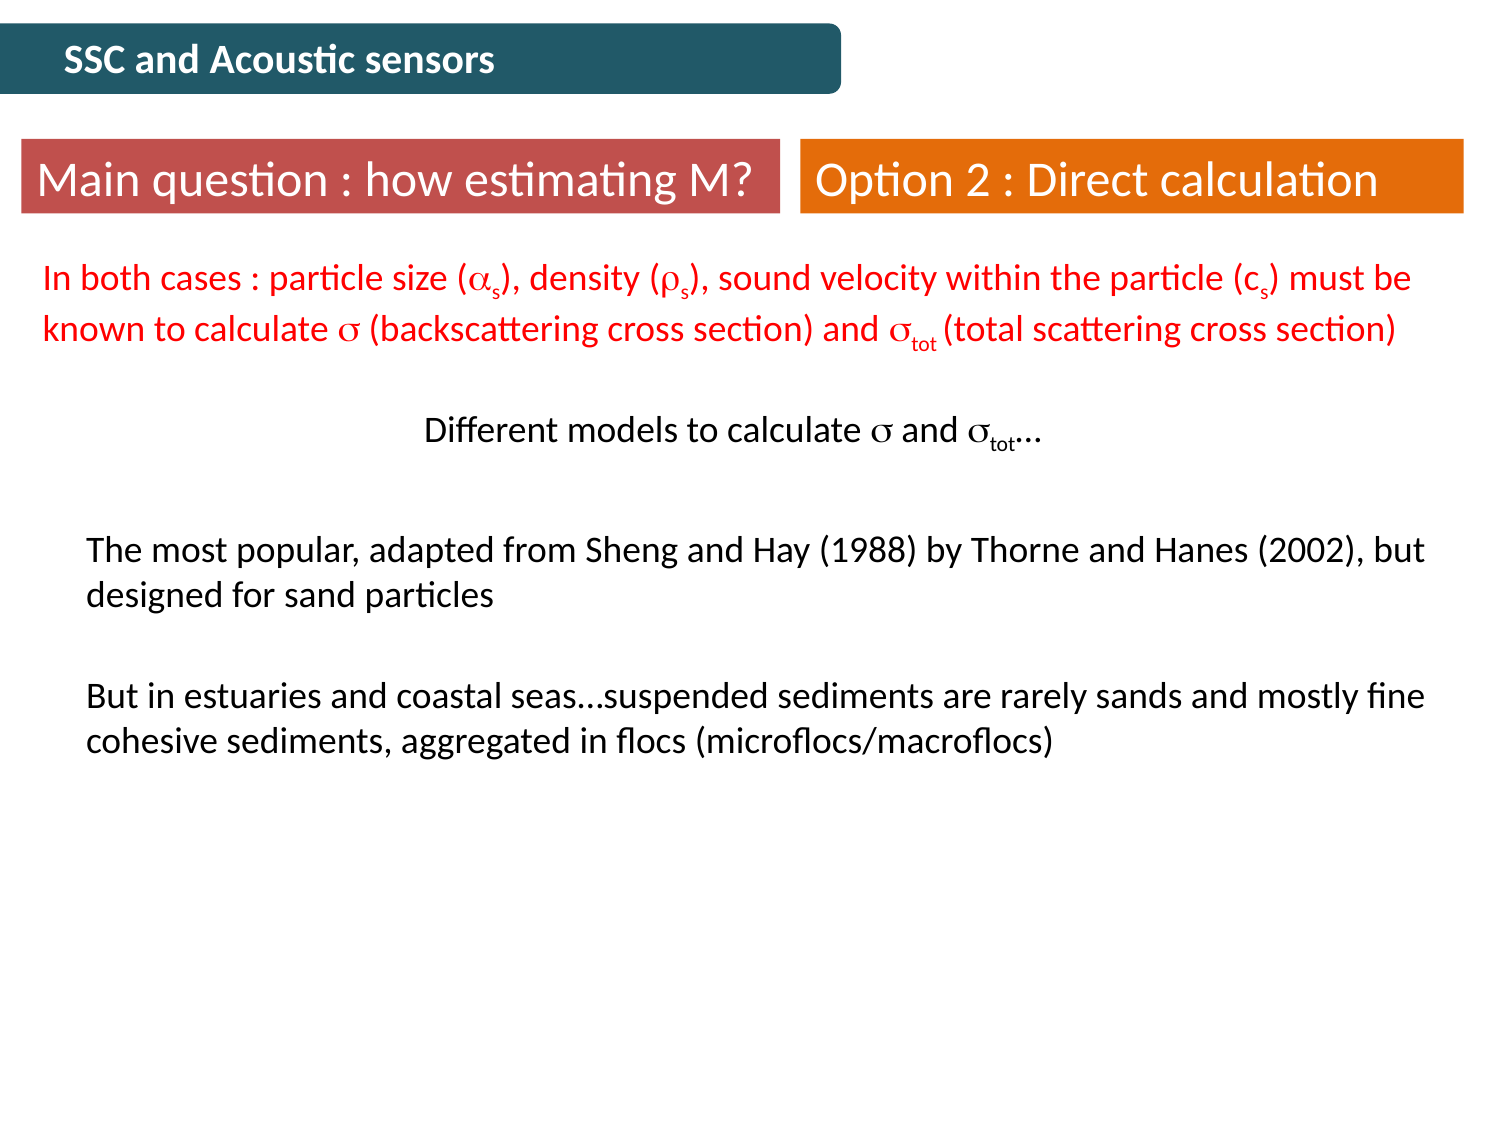

SSC and Acoustic sensors
Main question : how estimating M?
Option 2 : Direct calculation
In both cases : particle size (αs), density (ρs), sound velocity within the particle (cs) must be known to calculate σ (backscattering cross section) and σtot (total scattering cross section)
Different models to calculate σ and σtot…
The most popular, adapted from Sheng and Hay (1988) by Thorne and Hanes (2002), but designed for sand particles
But in estuaries and coastal seas…suspended sediments are rarely sands and mostly fine cohesive sediments, aggregated in flocs (microflocs/macroflocs)